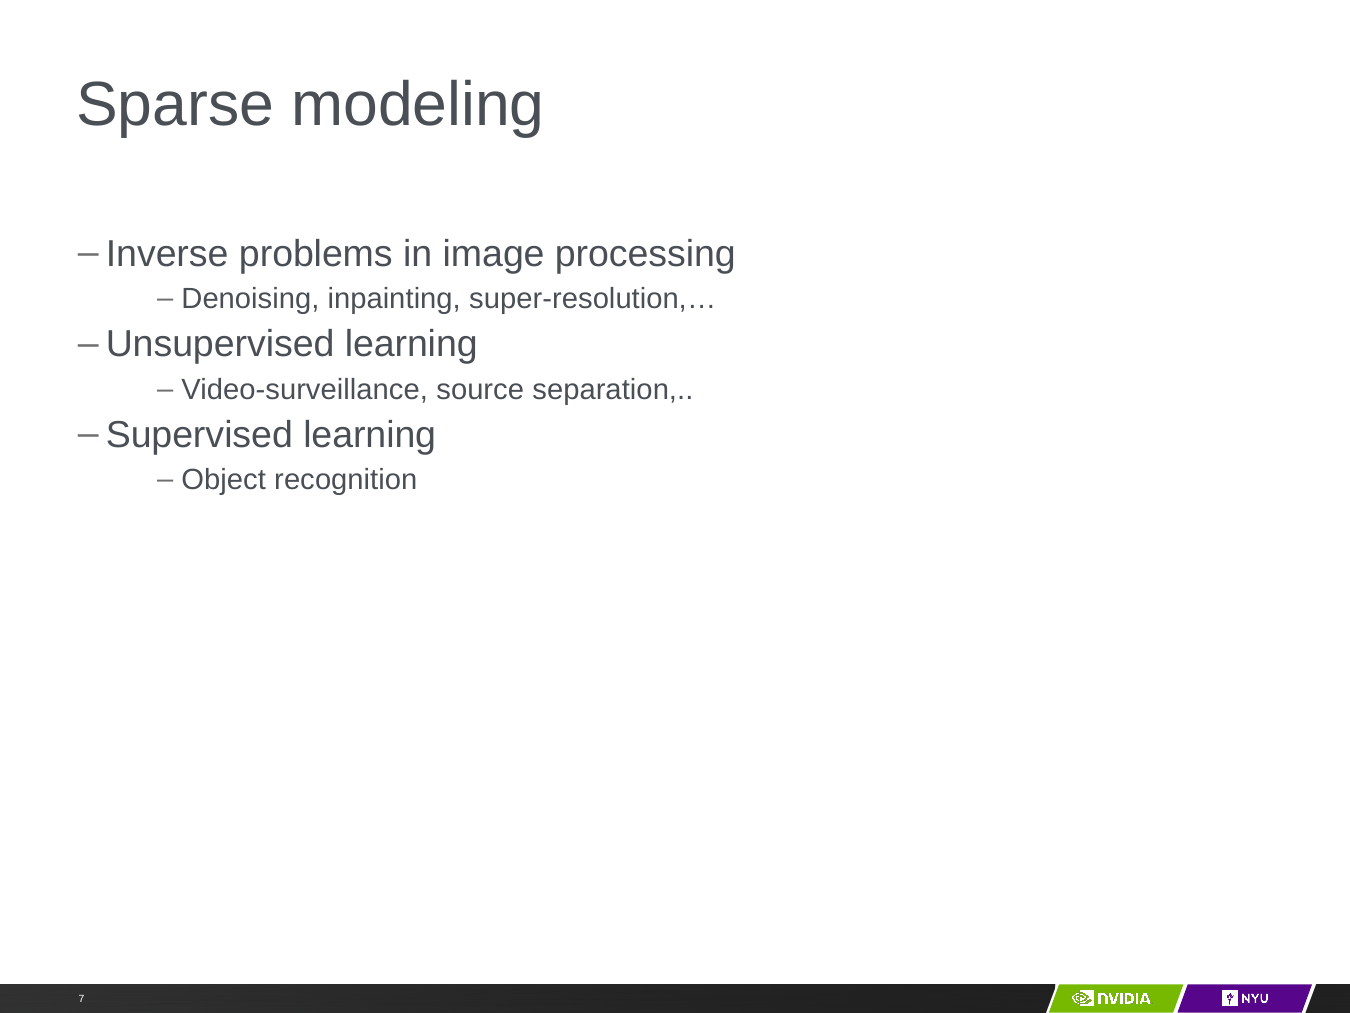

# Sparse modeling
Inverse problems in image processing
Denoising, inpainting, super-resolution,…
Unsupervised learning
Video-surveillance, source separation,..
Supervised learning
Object recognition